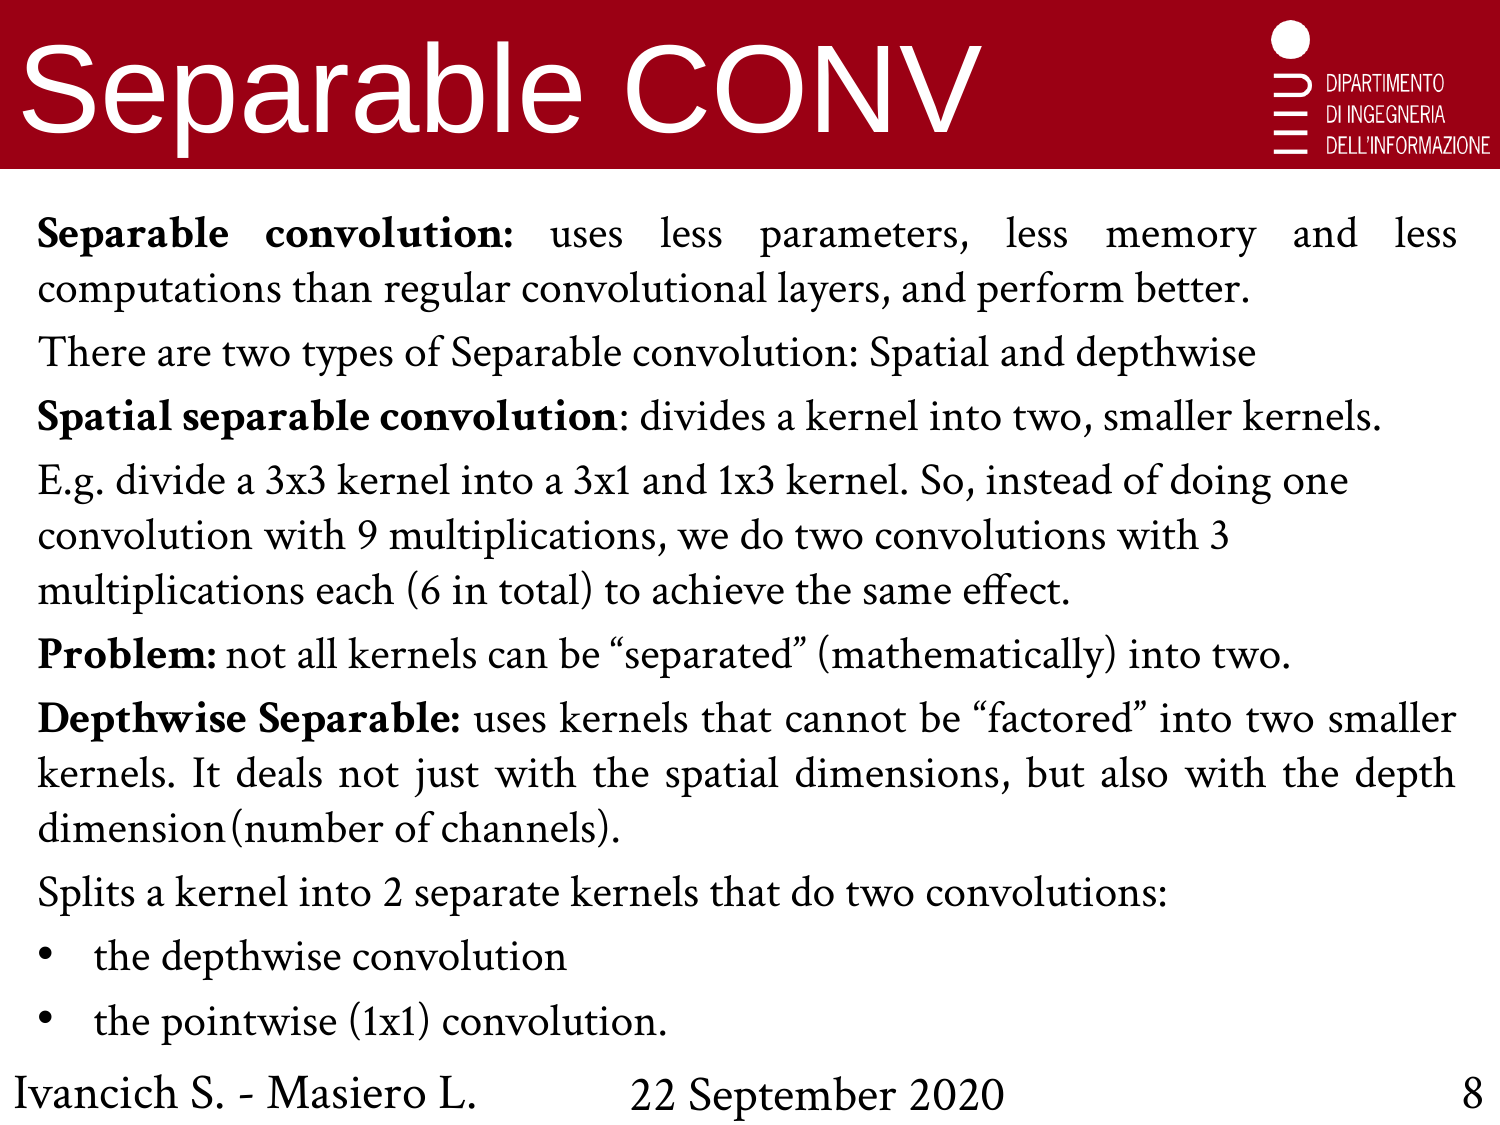

Separable CONV
Separable convolution: uses less parameters, less memory and less computations than regular convolutional layers, and perform better.
There are two types of Separable convolution: Spatial and depthwise
Spatial separable convolution: divides a kernel into two, smaller kernels.
E.g. divide a 3x3 kernel into a 3x1 and 1x3 kernel. So, instead of doing one convolution with 9 multiplications, we do two convolutions with 3 multiplications each (6 in total) to achieve the same effect.
Problem: not all kernels can be “separated” (mathematically) into two.
Depthwise Separable: uses kernels that cannot be “factored” into two smaller kernels. It deals not just with the spatial dimensions, but also with the depth dimension (number of channels).
Splits a kernel into 2 separate kernels that do two convolutions:
the depthwise convolution
the pointwise (1x1) convolution.

Ivancich S. - Masiero L.
8
22 September 2020